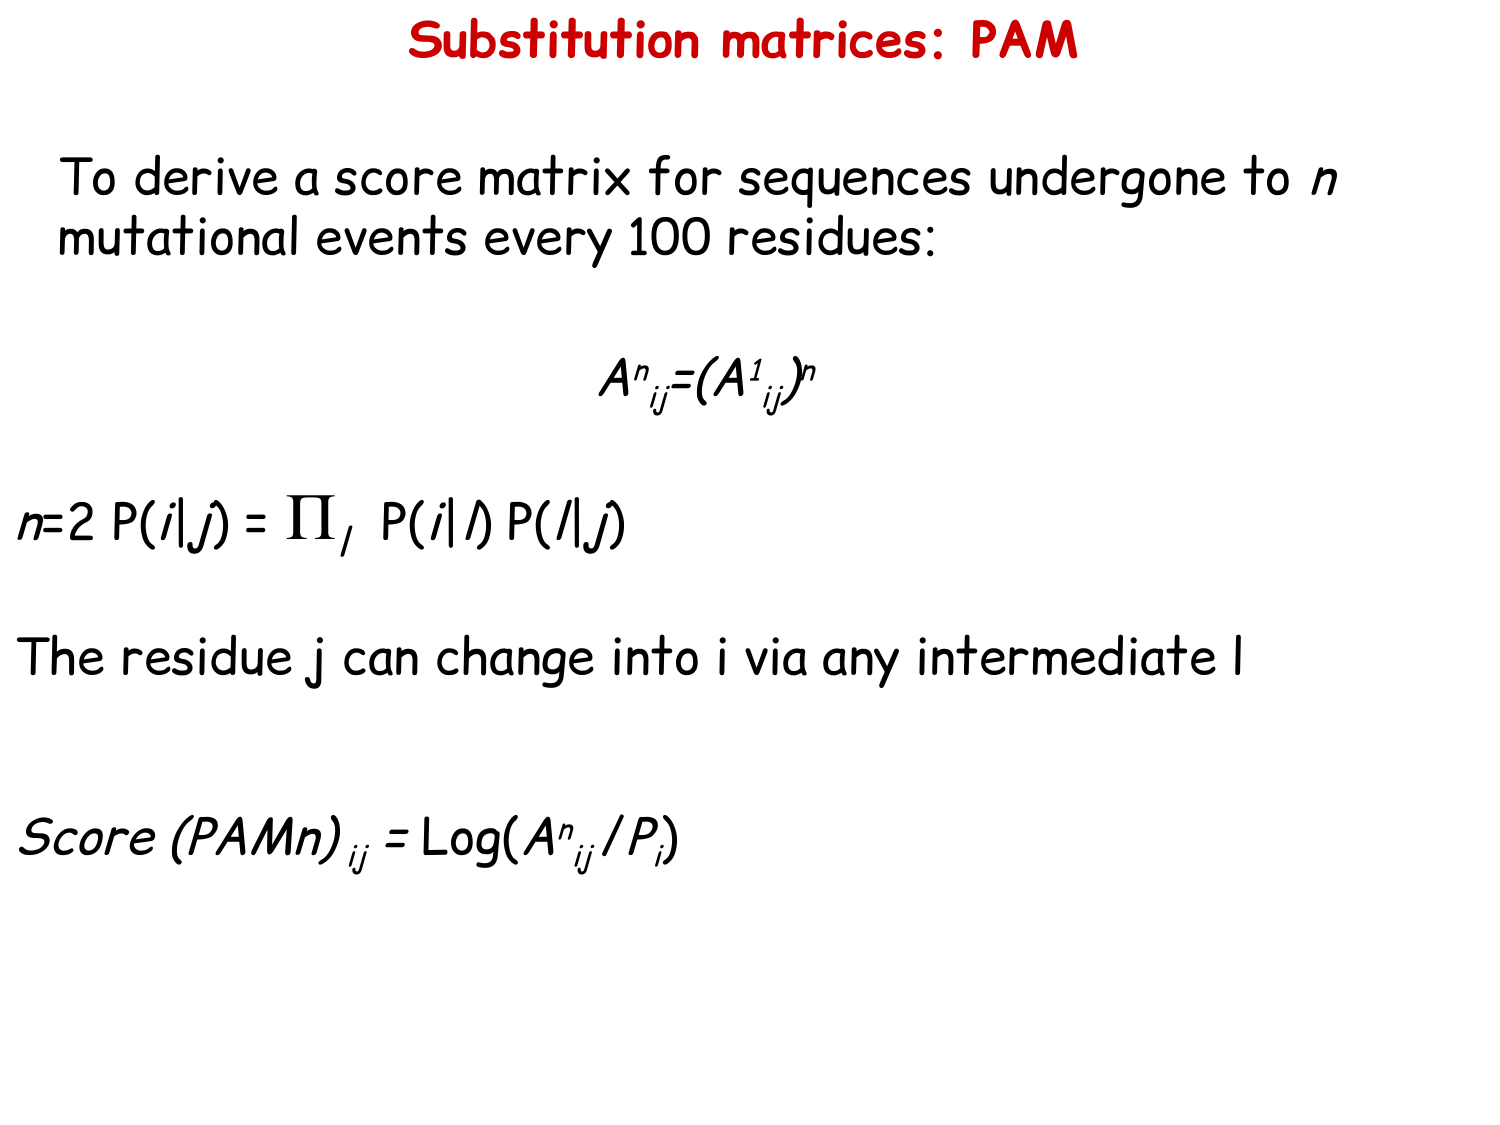

Substitution matrices: PAM
To derive a score matrix for sequences undergone to n
mutational events every 100 residues:
Anij=(A1ij)n

n=2 P(i|j) = Πl P(i|l) P(l|j)

The residue j can change into i via any intermediate l

Score (PAMn) ij = Log(Anij /Pi)